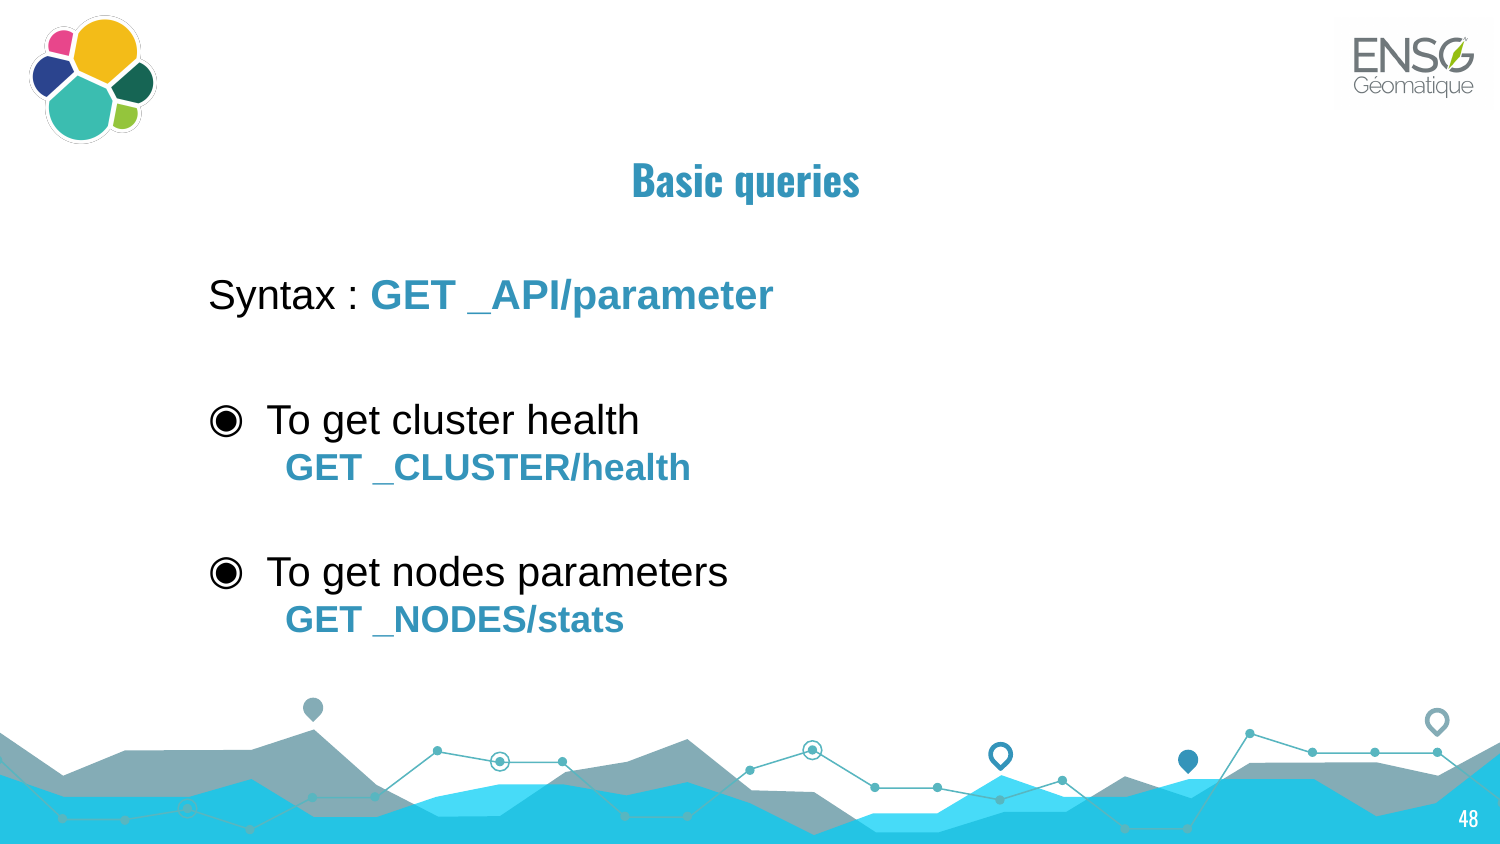

# Basic queries
Syntax : GET _API/parameter

To get cluster health
GET _CLUSTER/health

To get nodes parameters
GET _NODES/stats
48